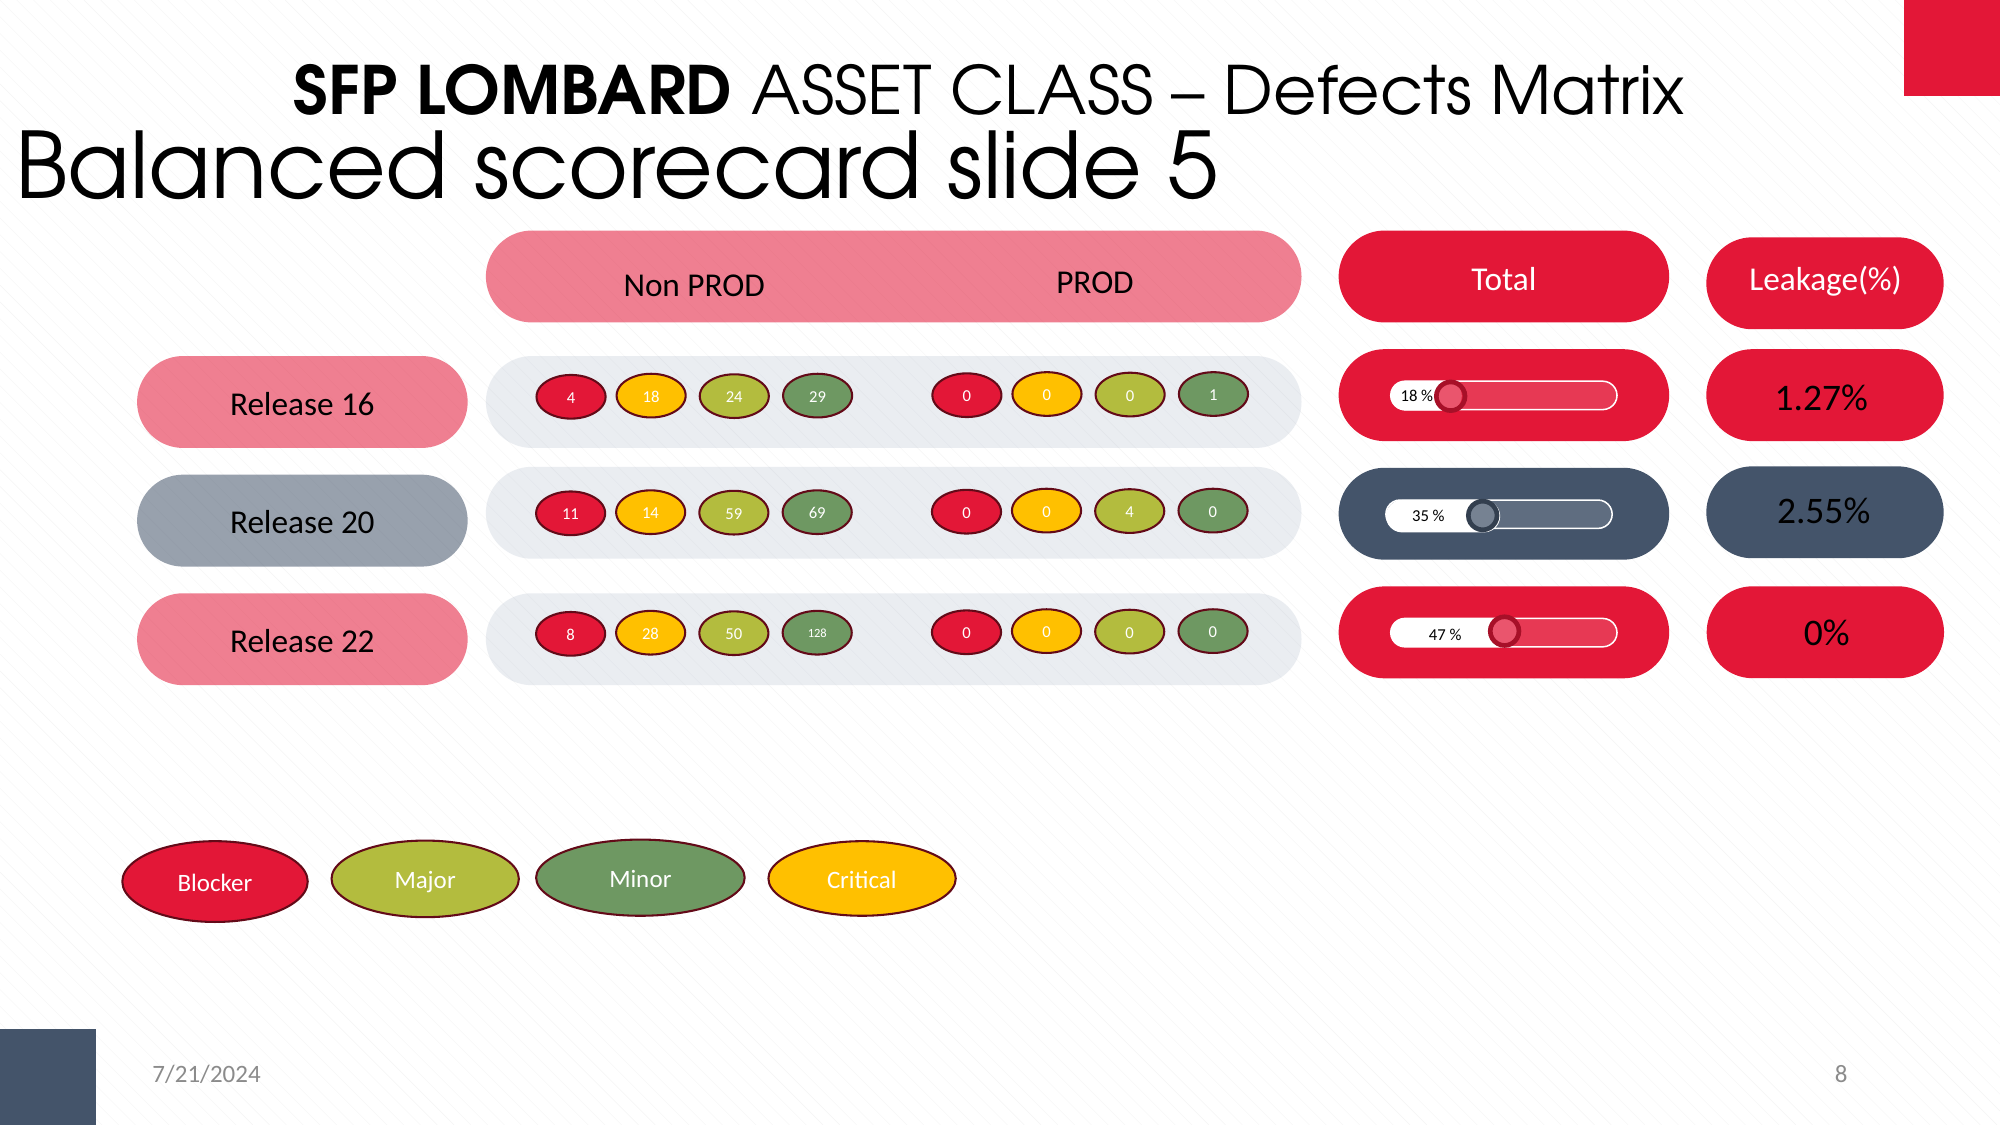

SFP LOMBARD ASSET CLASS – Defects Matrix
Balanced scorecard slide 5

Total

Leakage(%)
PROD
Non PROD

1.27%
0
1
0
0
18
29
24
4
18 %
Release 16

2.55%
0
0
4
0
14
69
59
11
35 %
Release 20

   0%
0
0
0
0
28
128
50
8
47 %
Release 22
Minor
Major
Blocker
Critical

7/21/2024
8